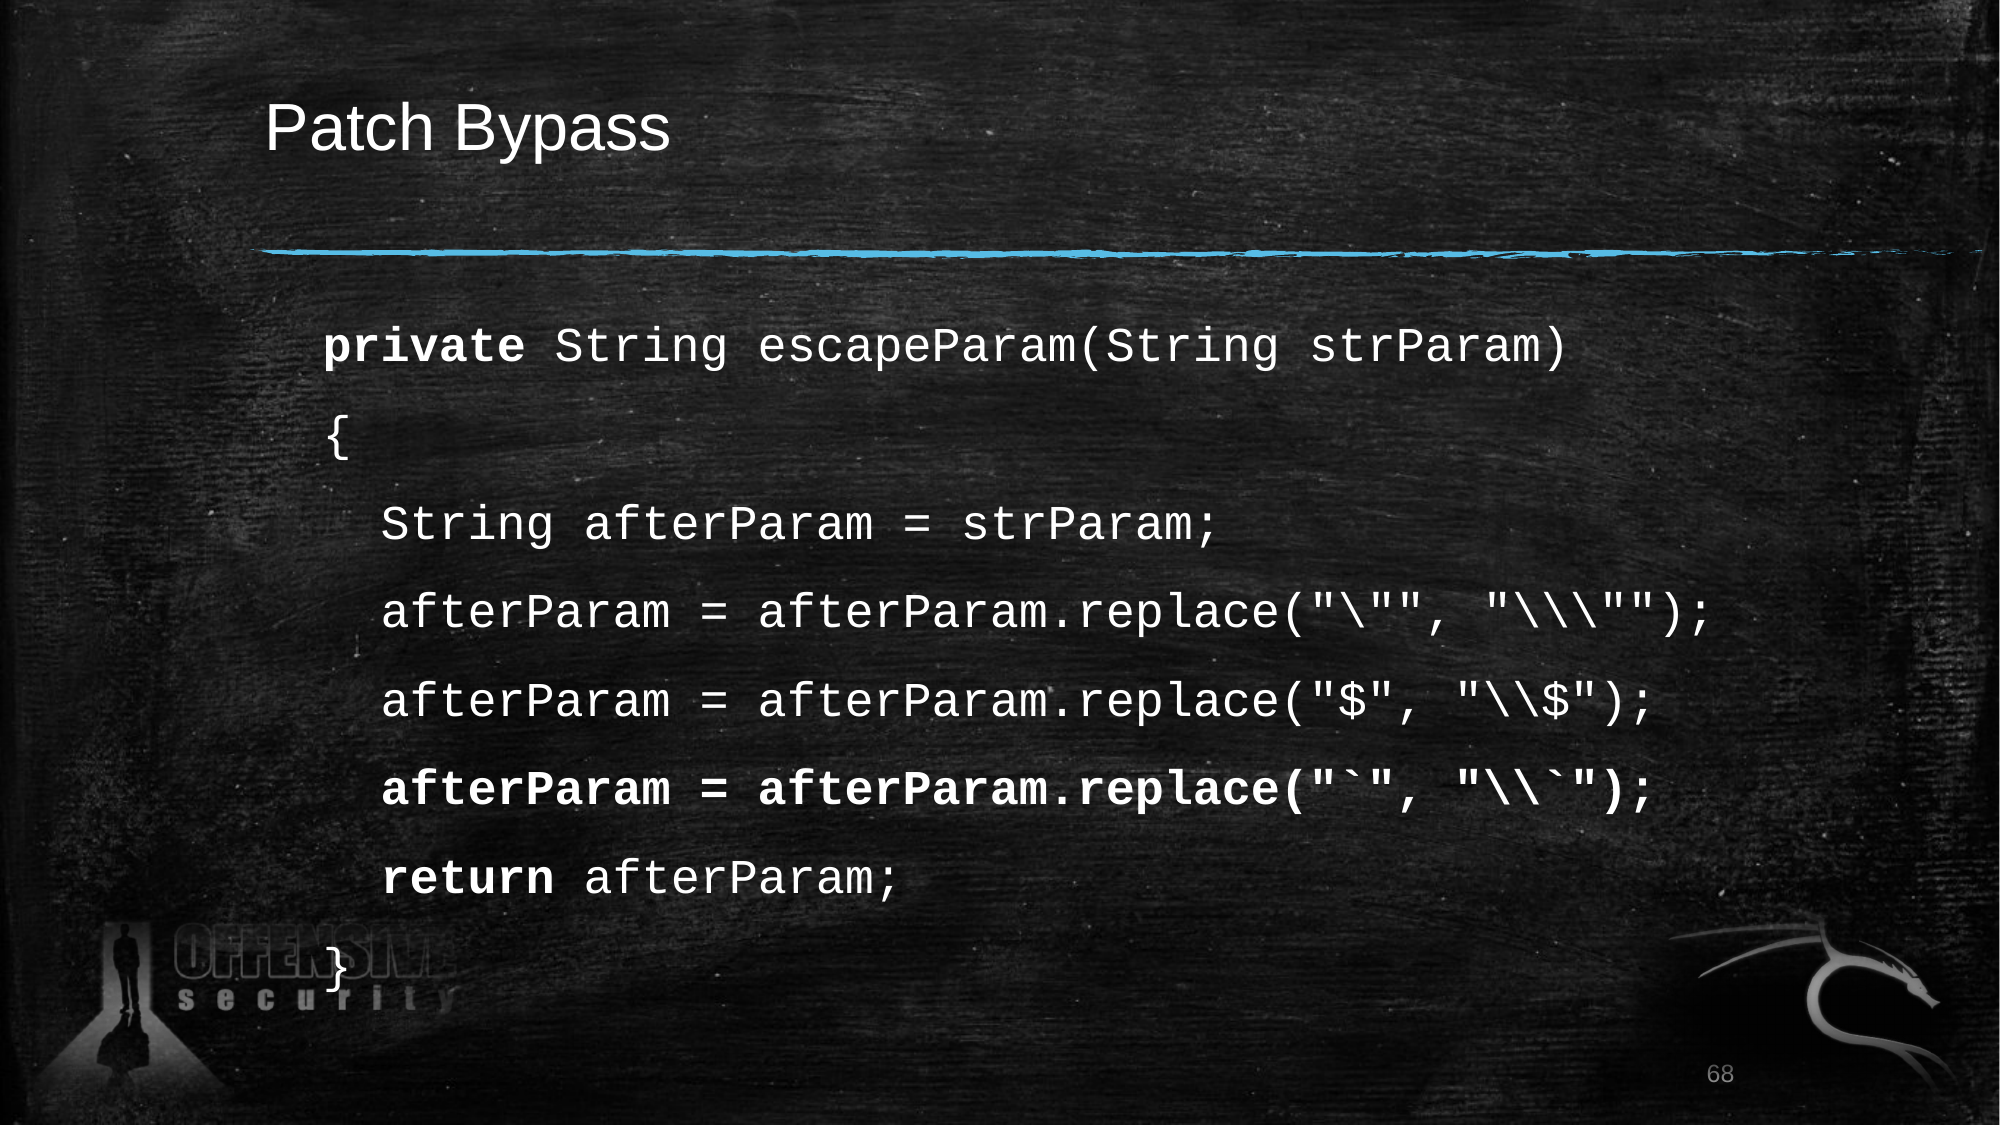

# Patch Bypass
  private String escapeParam(String strParam)
  {
    String afterParam = strParam;
    afterParam = afterParam.replace("\"", "\\\"");
    afterParam = afterParam.replace("$", "\\$");
    afterParam = afterParam.replace("`", "\\`");
    return afterParam;
  }

68